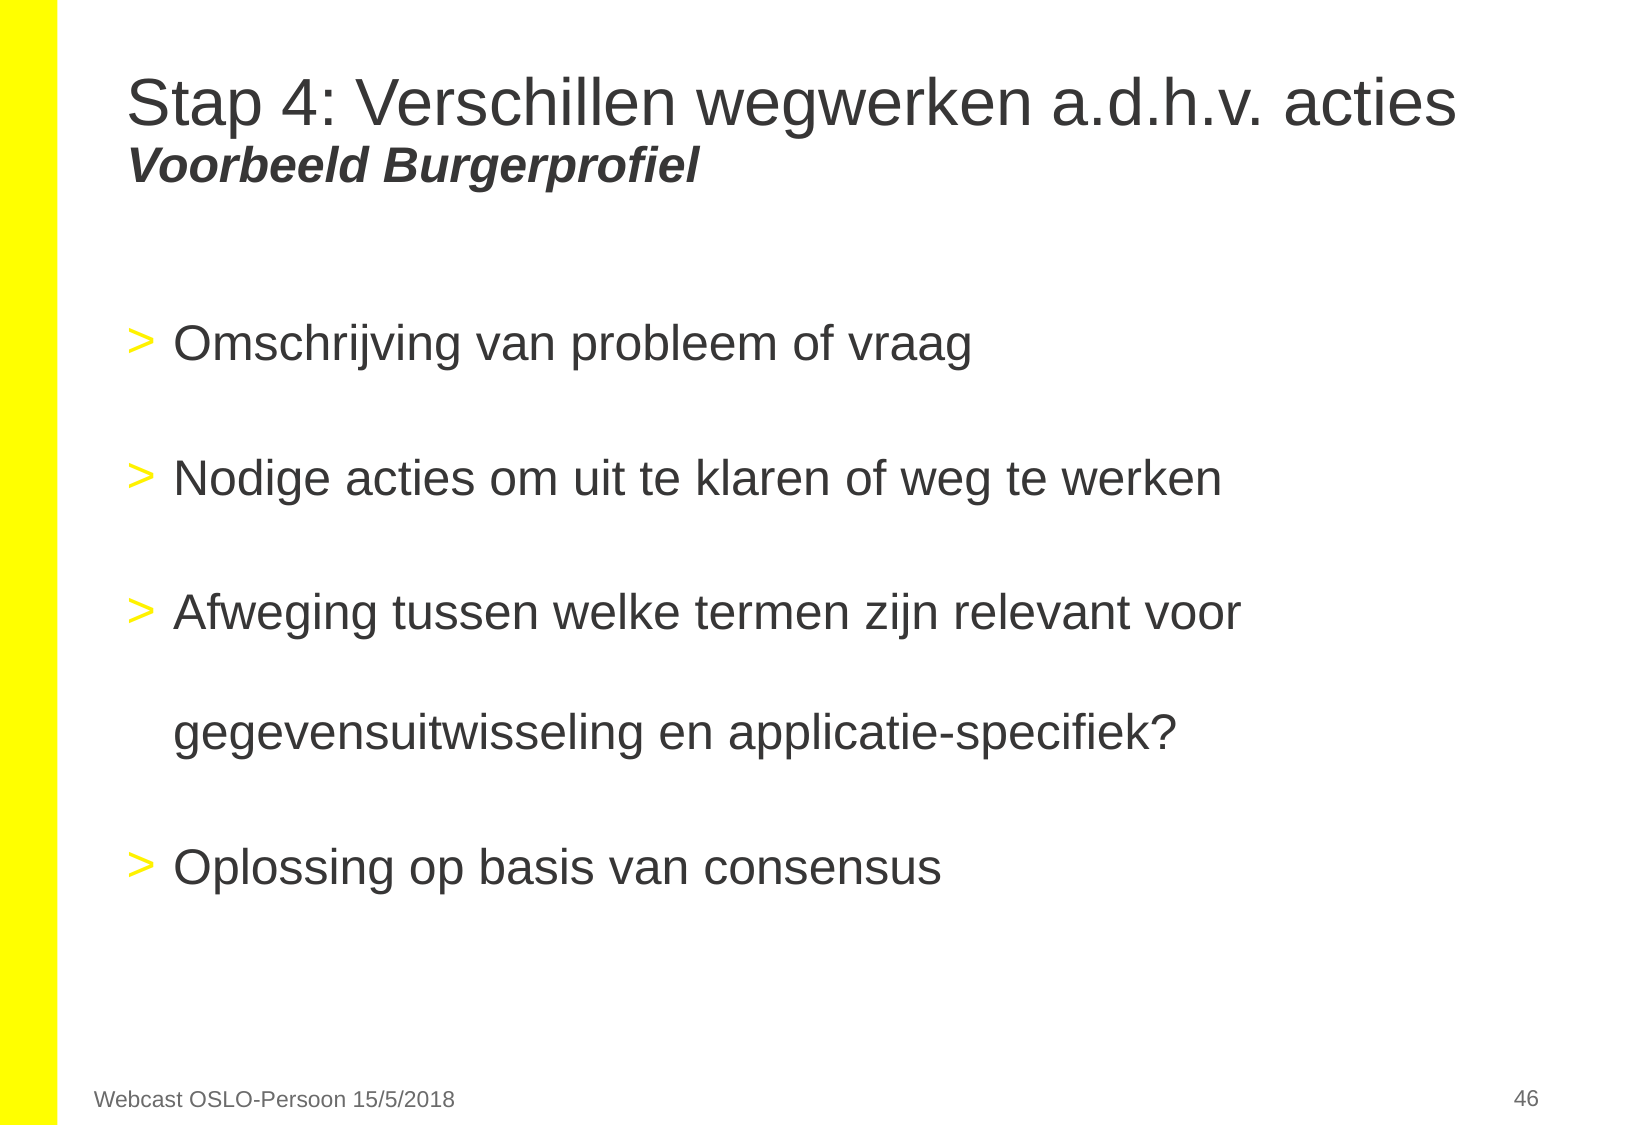

# Stap 4: Verschillen wegwerken a.d.h.v. acties Voorbeeld Burgerprofiel

Omschrijving van probleem of vraag
Nodige acties om uit te klaren of weg te werken
Afweging tussen welke termen zijn relevant voor gegevensuitwisseling en applicatie-specifiek?
Oplossing op basis van consensus

46
Webcast OSLO-Persoon 15/5/2018